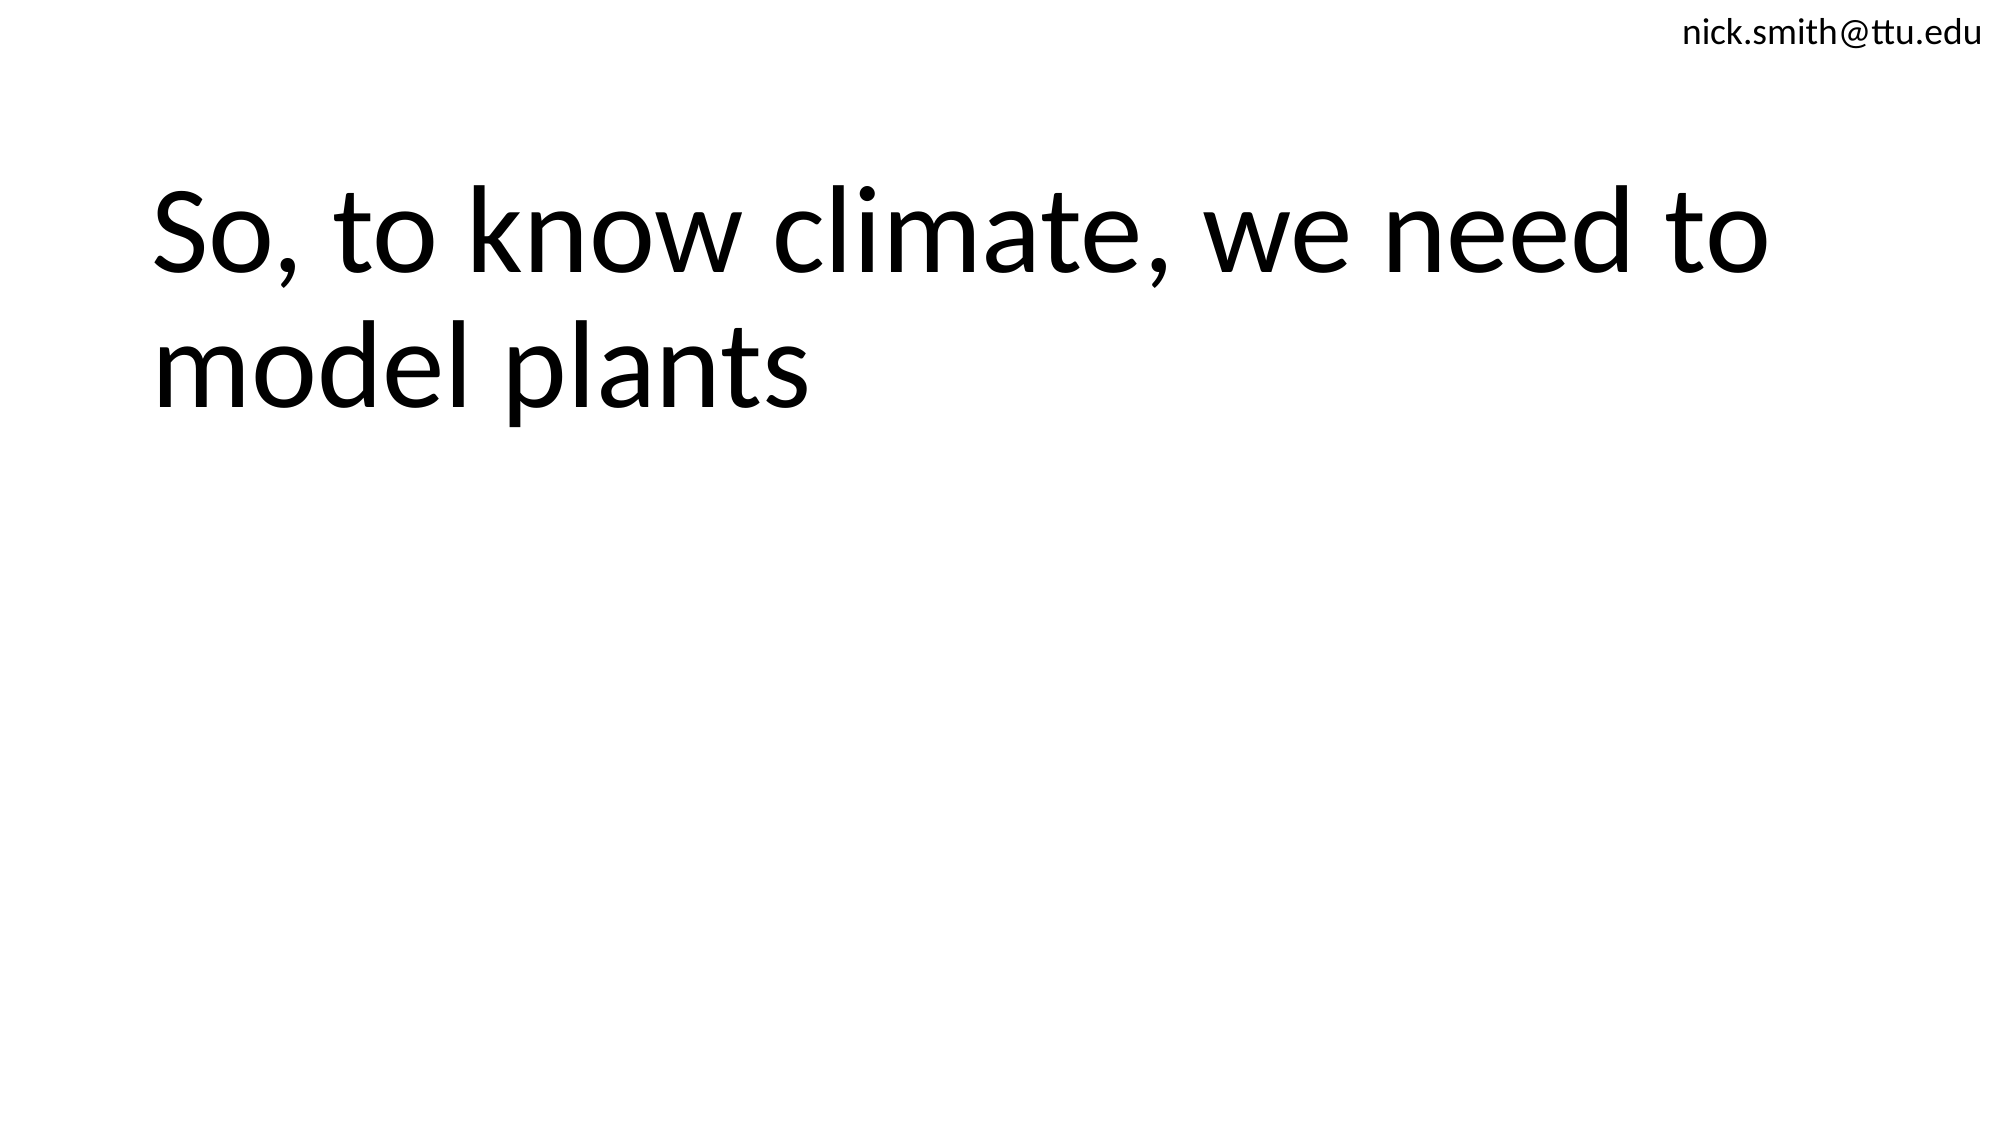

nick.smith@ttu.edu
# So, to know climate, we need to model plants